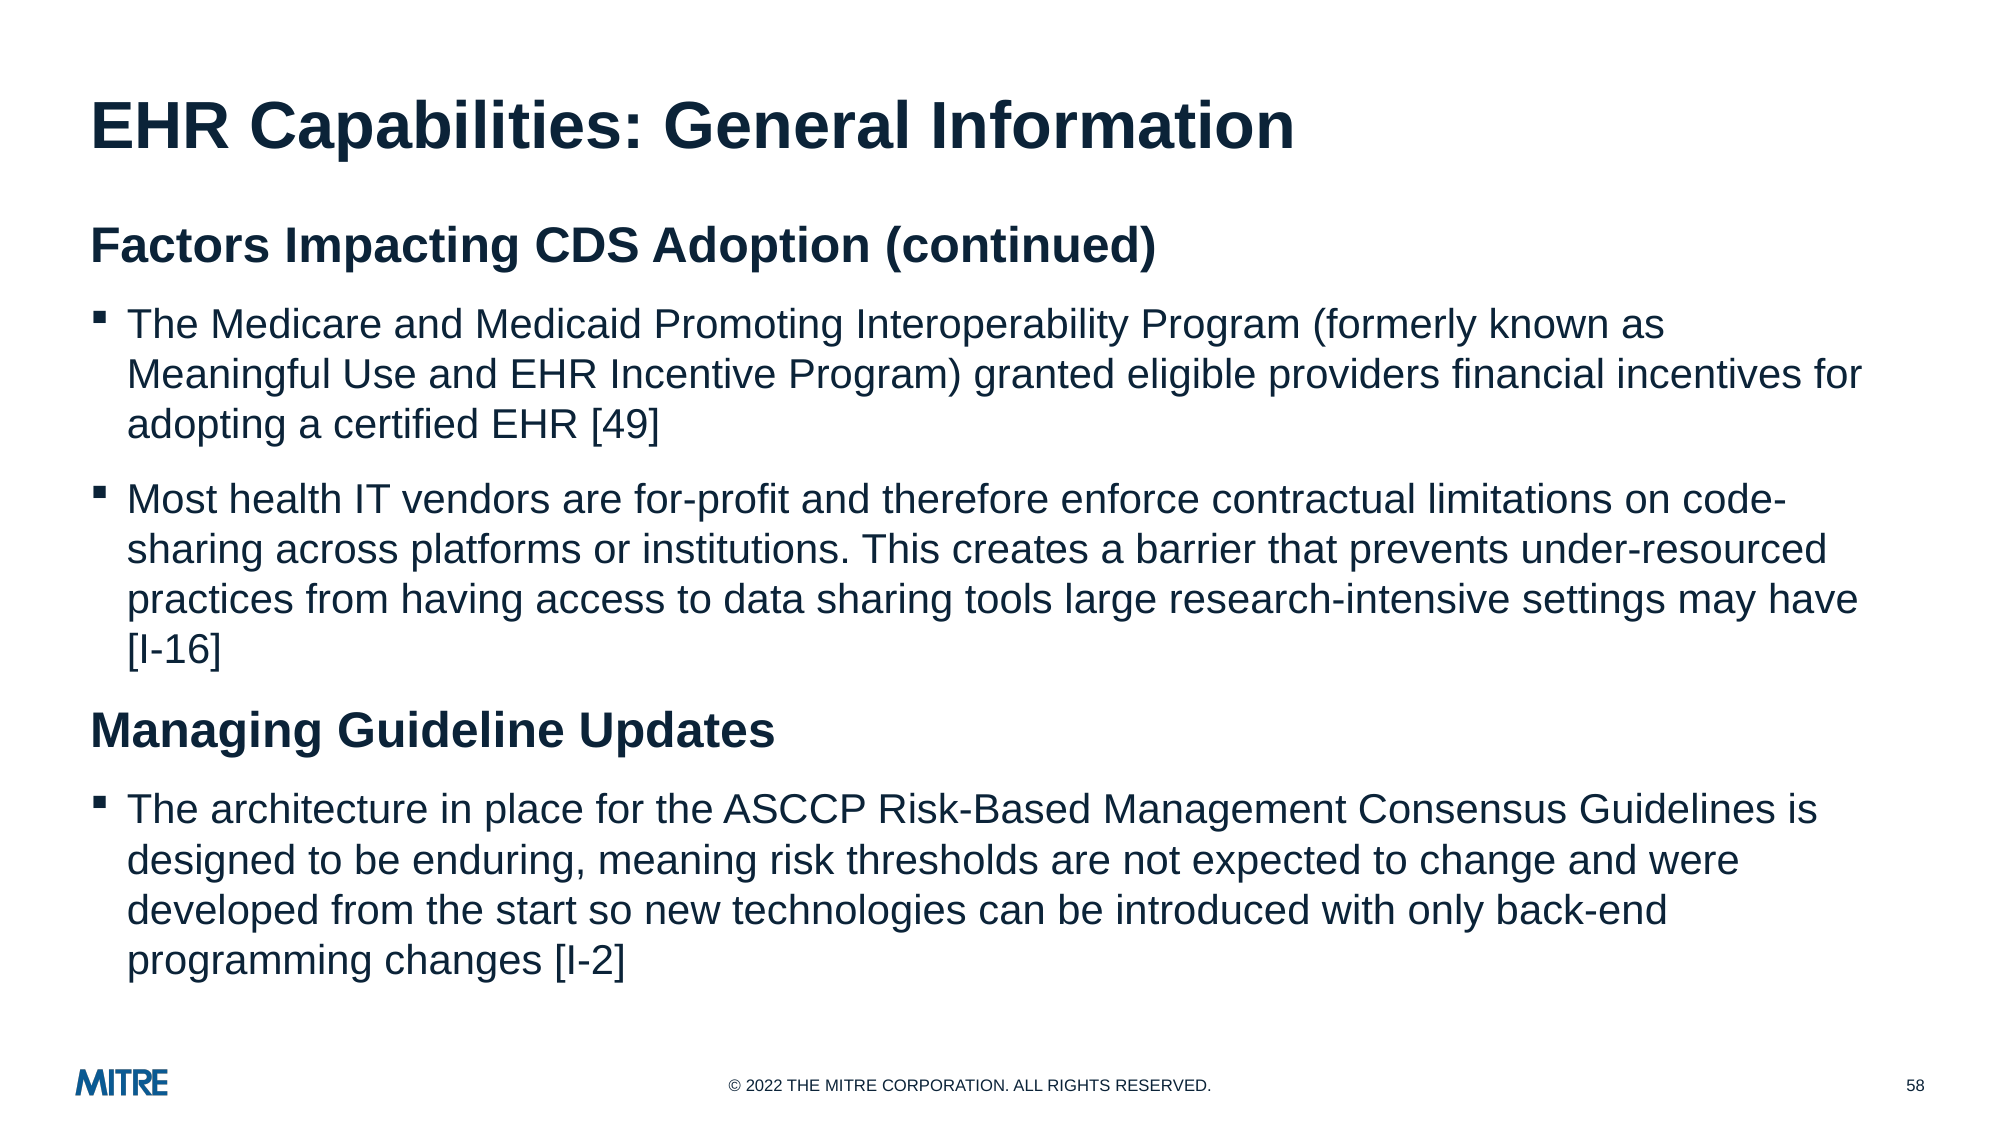

# EHR Capabilities: General Information
Factors Impacting CDS Adoption (continued)
The Medicare and Medicaid Promoting Interoperability Program (formerly known as Meaningful Use and EHR Incentive Program) granted eligible providers financial incentives for adopting a certified EHR [49]
Most health IT vendors are for-profit and therefore enforce contractual limitations on code-sharing across platforms or institutions. This creates a barrier that prevents under-resourced practices from having access to data sharing tools large research-intensive settings may have [I-16]
Managing Guideline Updates
The architecture in place for the ASCCP Risk-Based Management Consensus Guidelines is designed to be enduring, meaning risk thresholds are not expected to change and were developed from the start so new technologies can be introduced with only back-end programming changes [I-2]
58